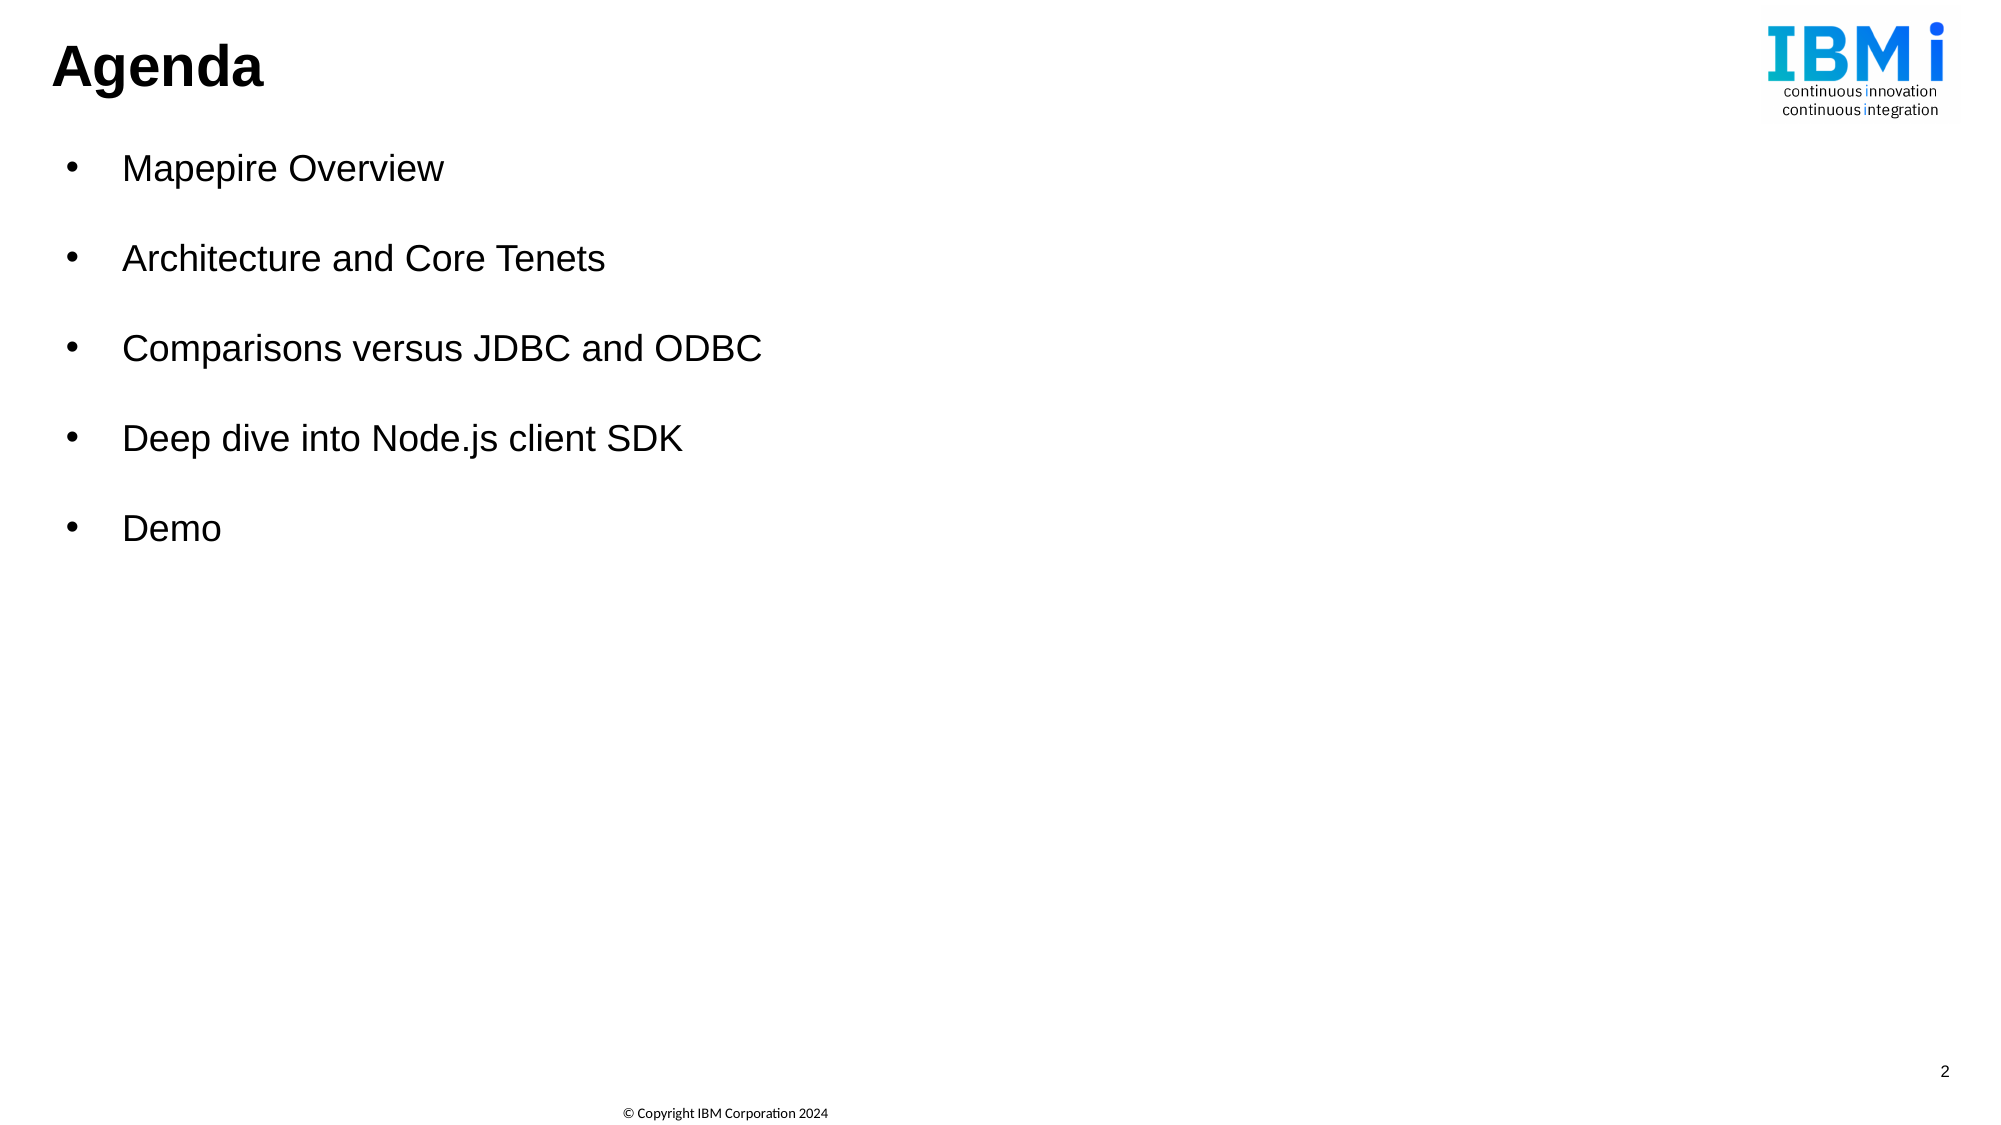

# Agenda
Mapepire Overview

Architecture and Core Tenets

Comparisons versus JDBC and ODBC

Deep dive into Node.js client SDK

Demo

2